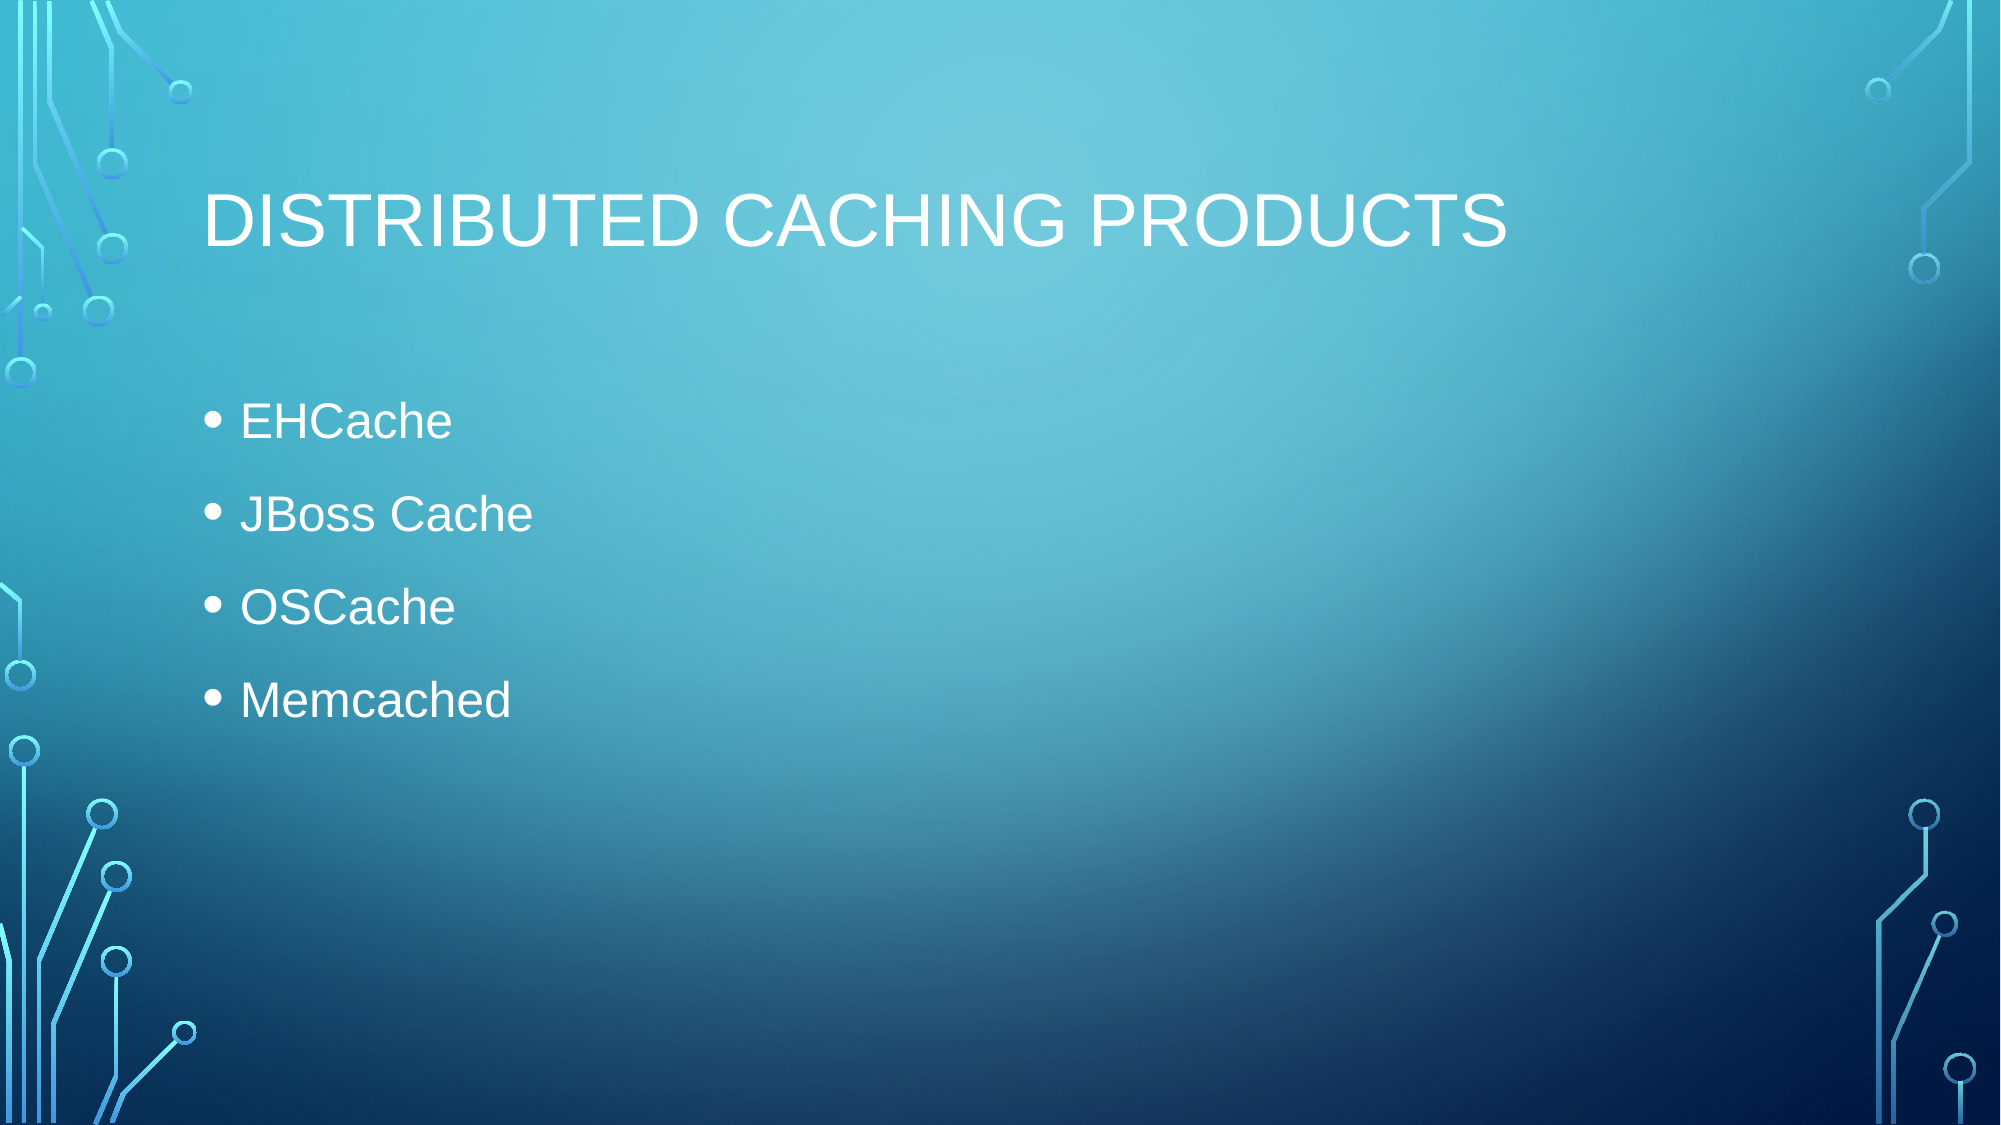

# Distributed Caching products
EHCache
JBoss Cache
OSCache
Memcached